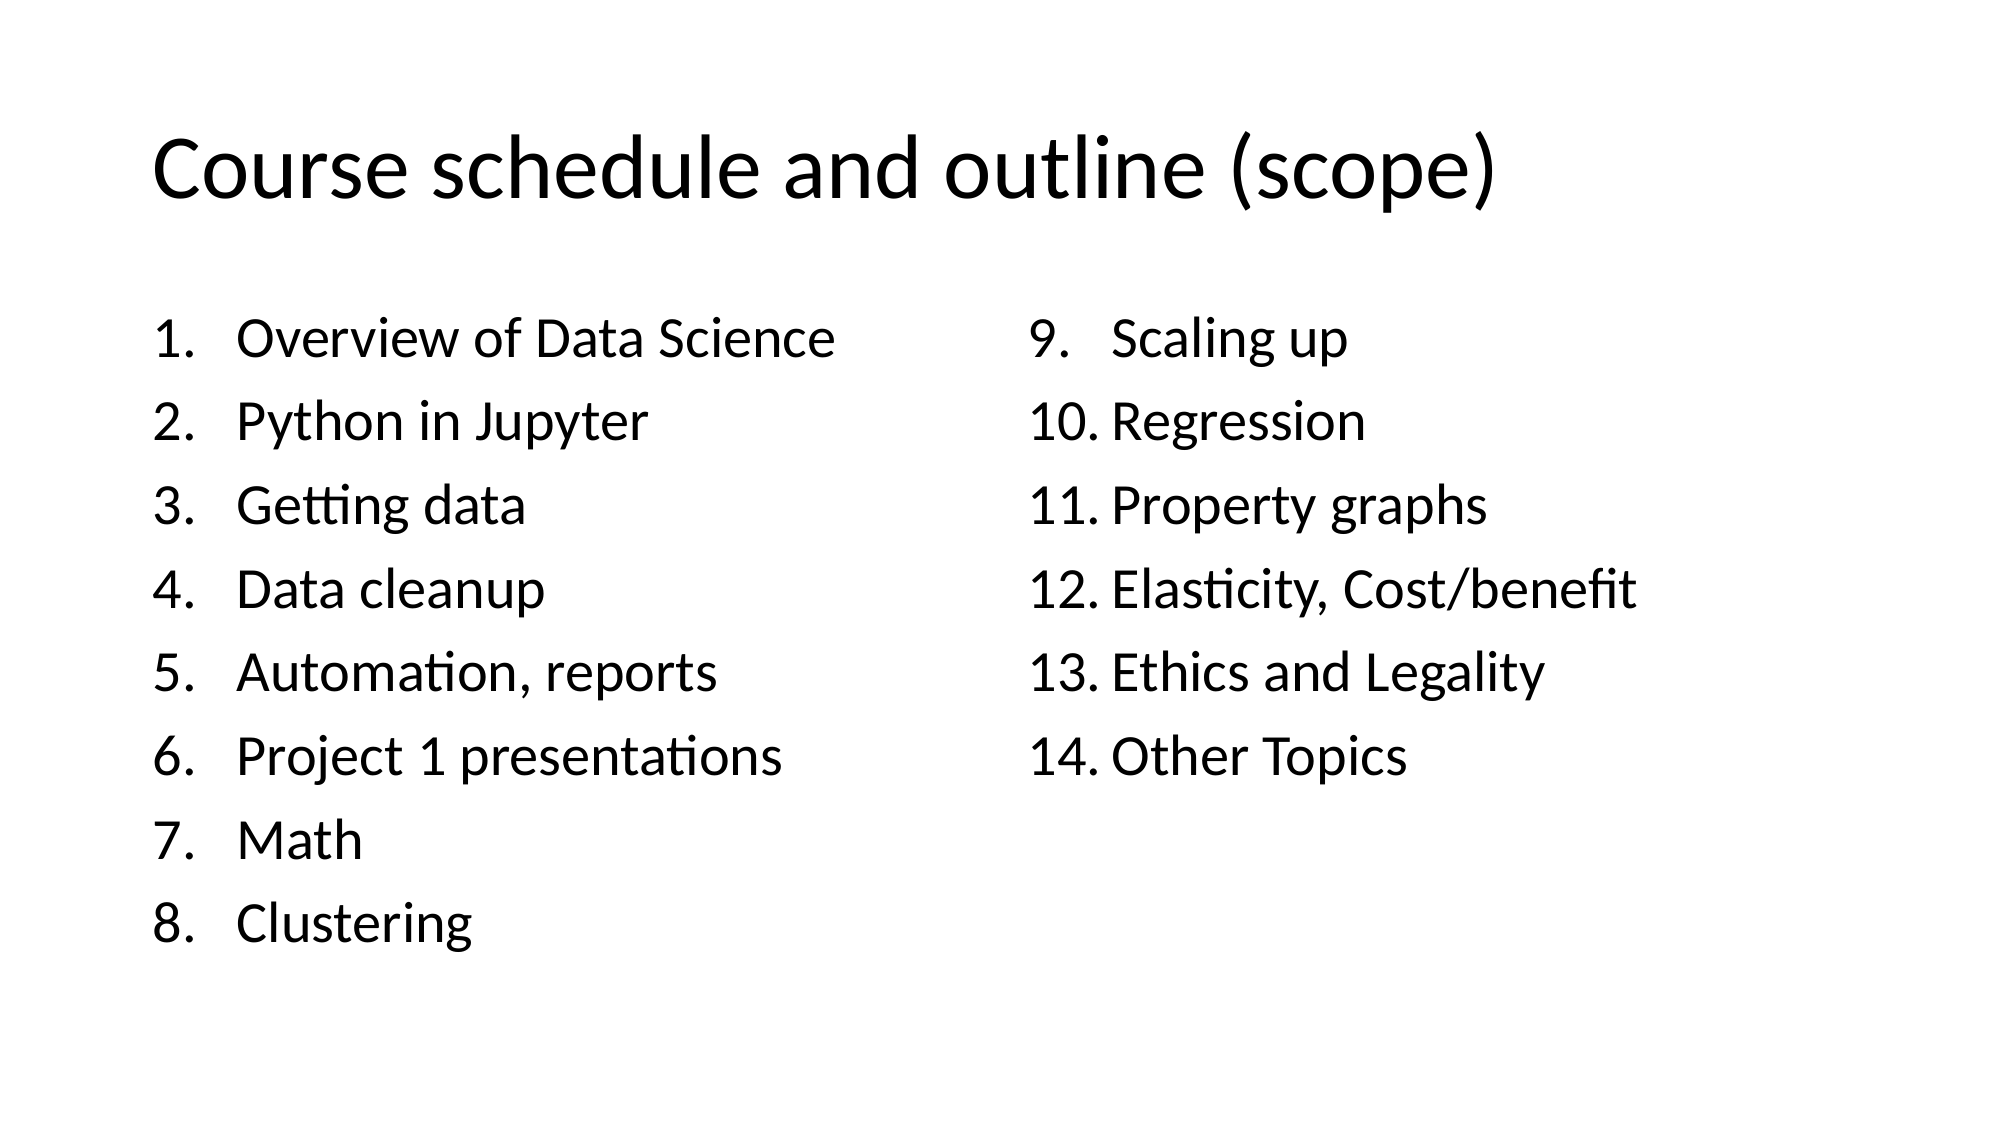

# Course schedule and outline (scope)
Overview of Data Science
Python in Jupyter
Getting data
Data cleanup
Automation, reports
Project 1 presentations
Math
Clustering

Scaling up
Regression
Property graphs
Elasticity, Cost/benefit
Ethics and Legality
Other Topics